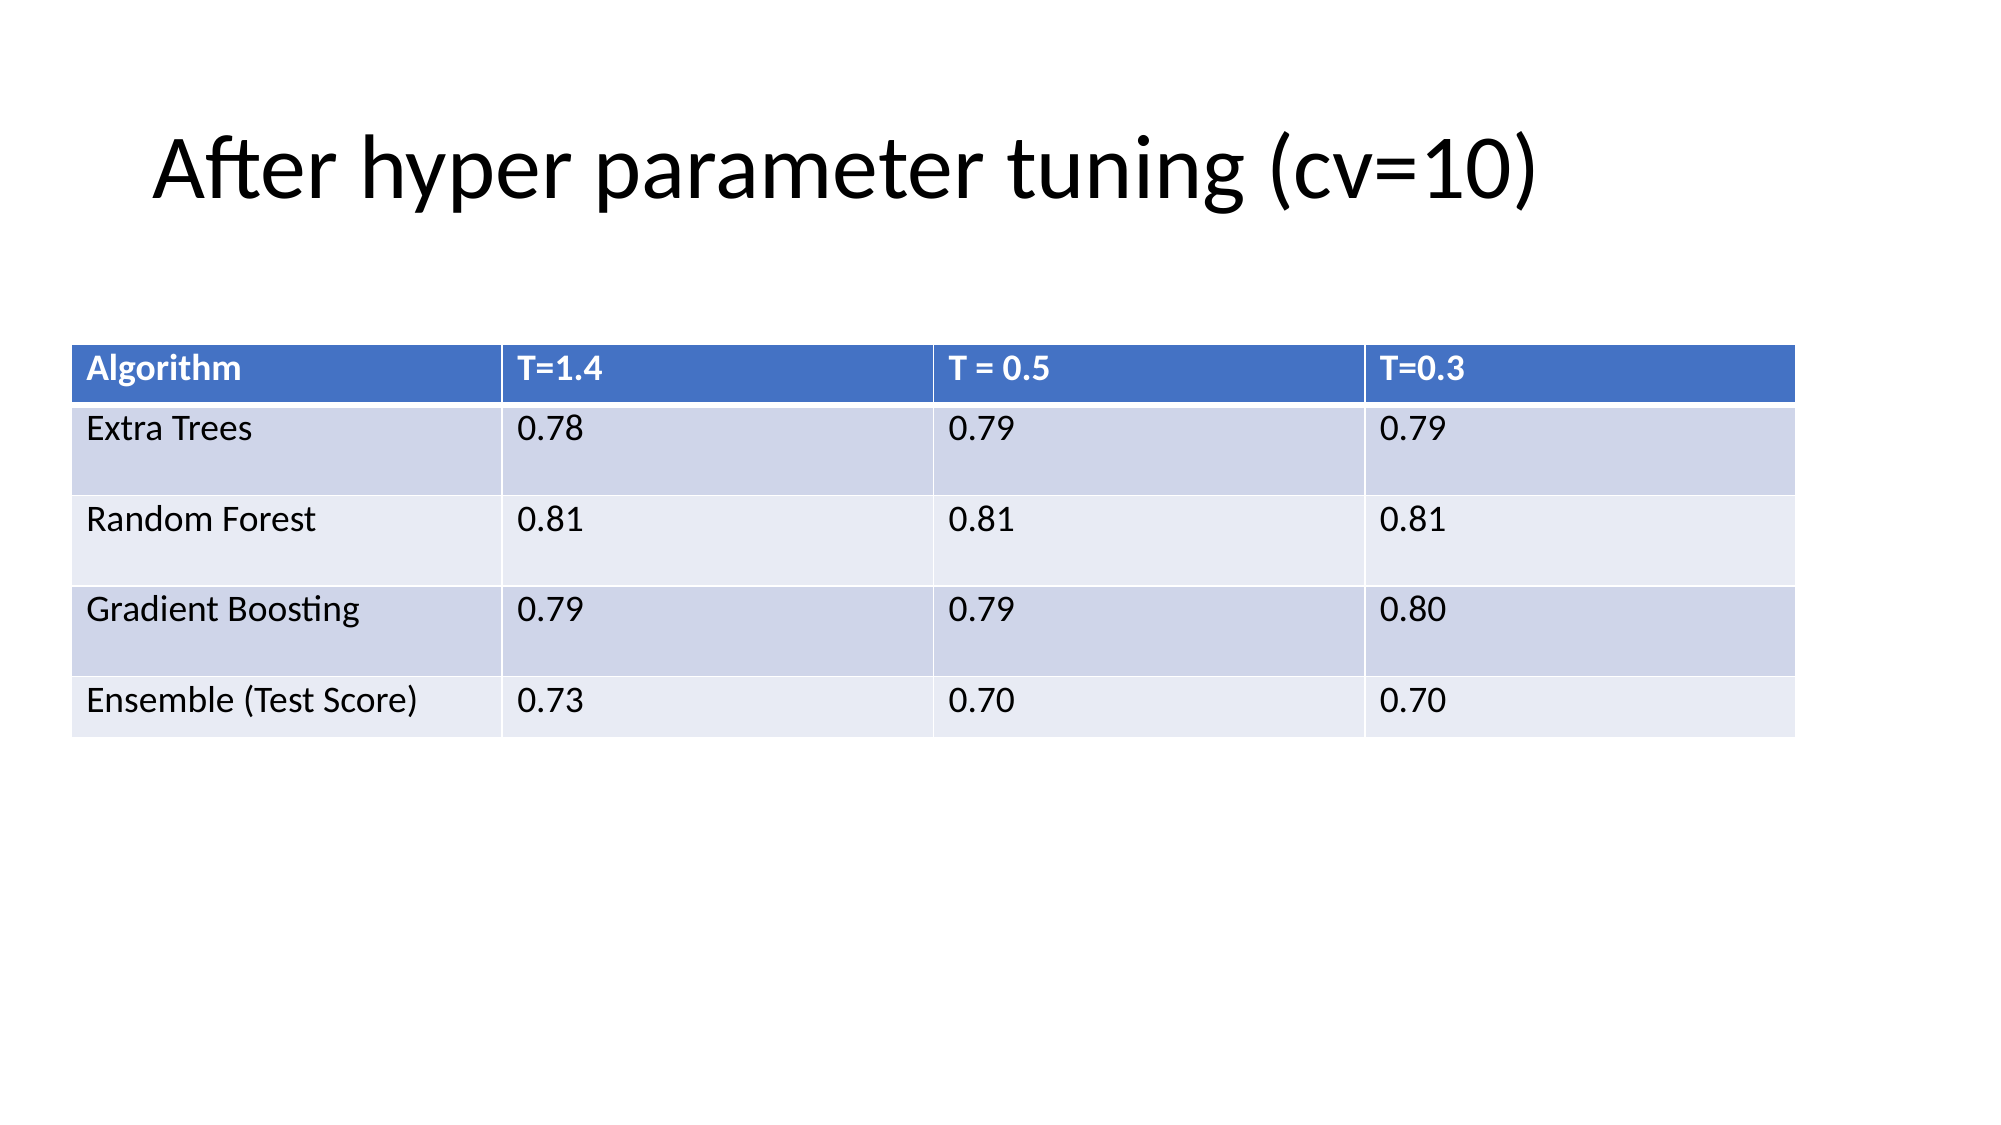

# After hyper parameter tuning (cv=10)
| Algorithm | T=1.4 | T = 0.5 | T=0.3 |
| --- | --- | --- | --- |
| Extra Trees | 0.78 | 0.79 | 0.79 |
| Random Forest | 0.81 | 0.81 | 0.81 |
| Gradient Boosting | 0.79 | 0.79 | 0.80 |
| Ensemble (Test Score) | 0.73 | 0.70 | 0.70 |